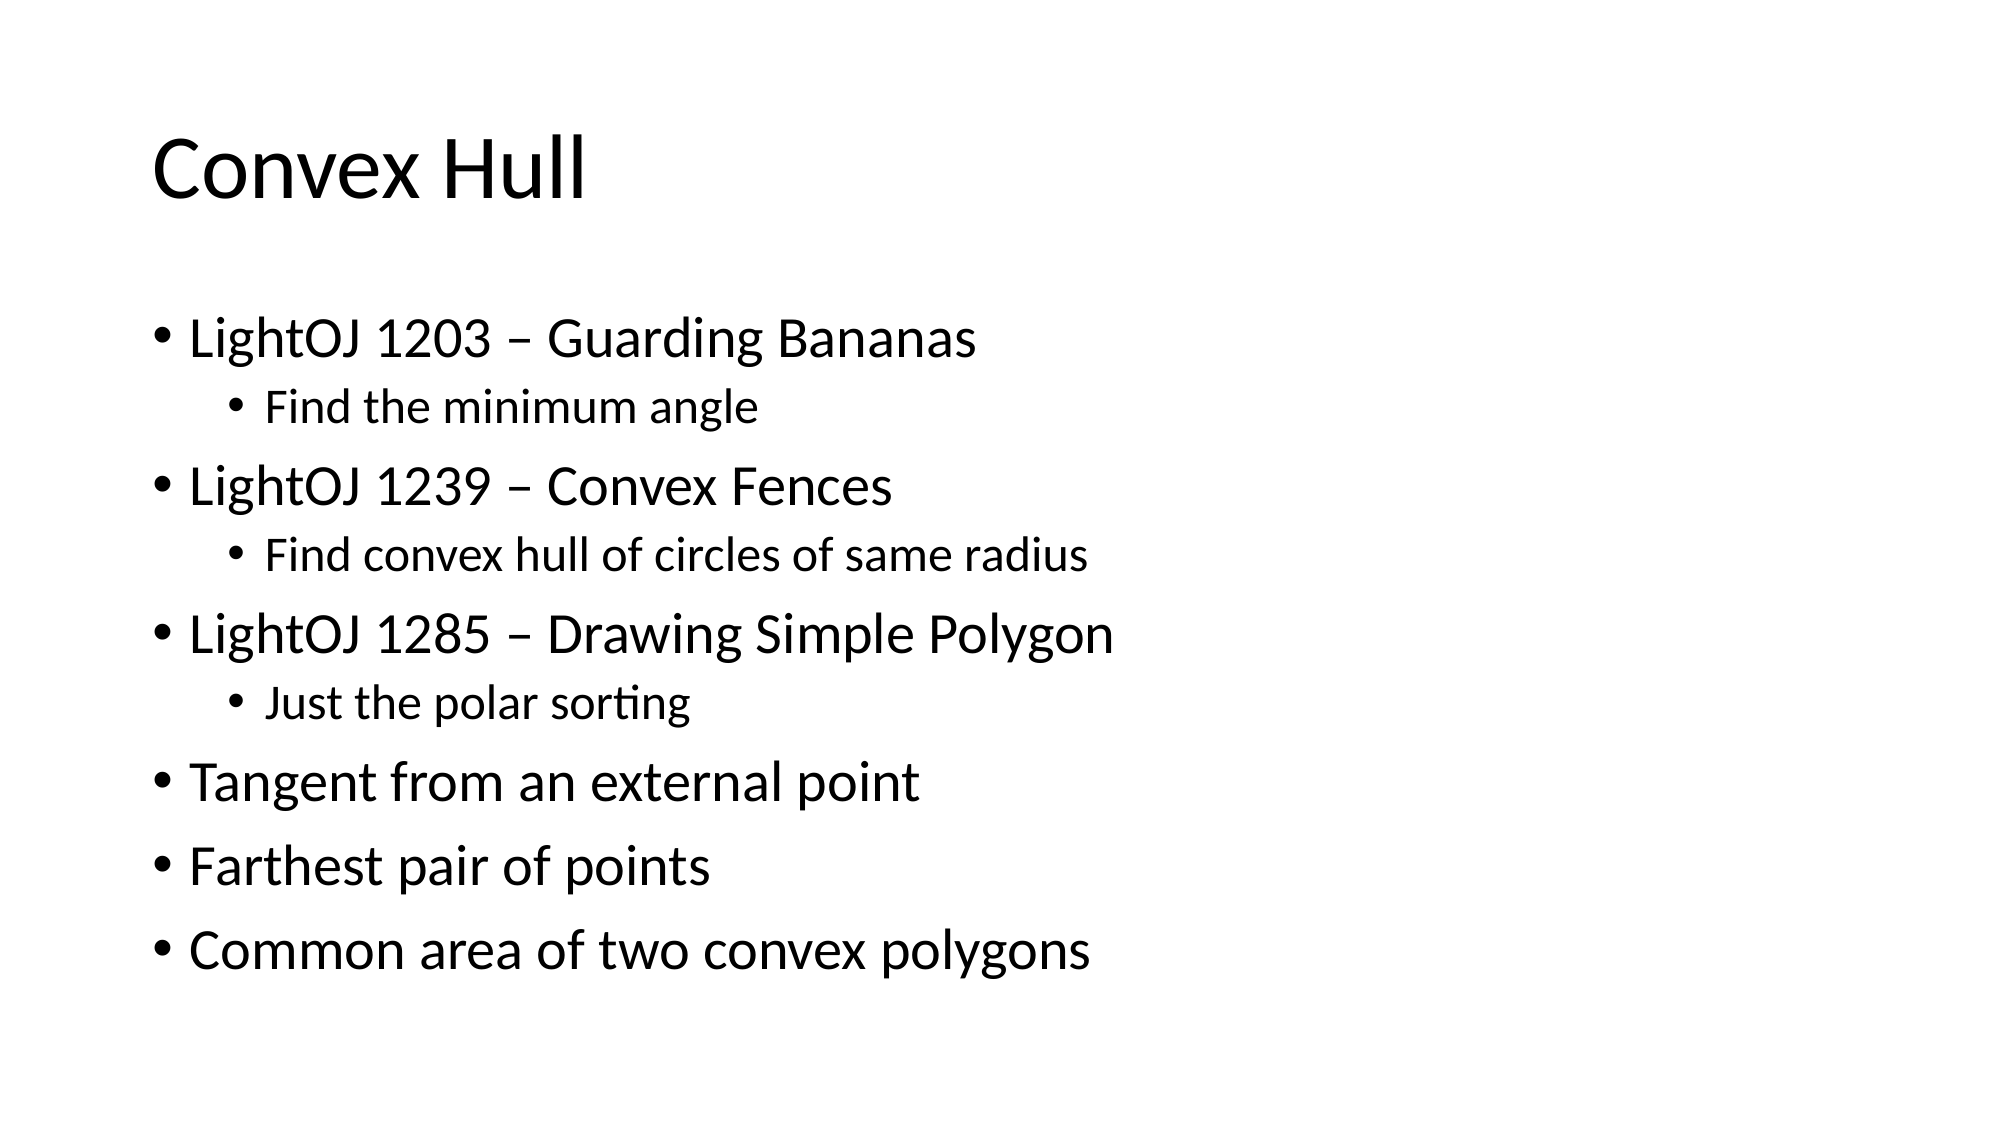

# Convex Hull
LightOJ 1203 – Guarding Bananas
Find the minimum angle
LightOJ 1239 – Convex Fences
Find convex hull of circles of same radius
LightOJ 1285 – Drawing Simple Polygon
Just the polar sorting
Tangent from an external point
Farthest pair of points
Common area of two convex polygons